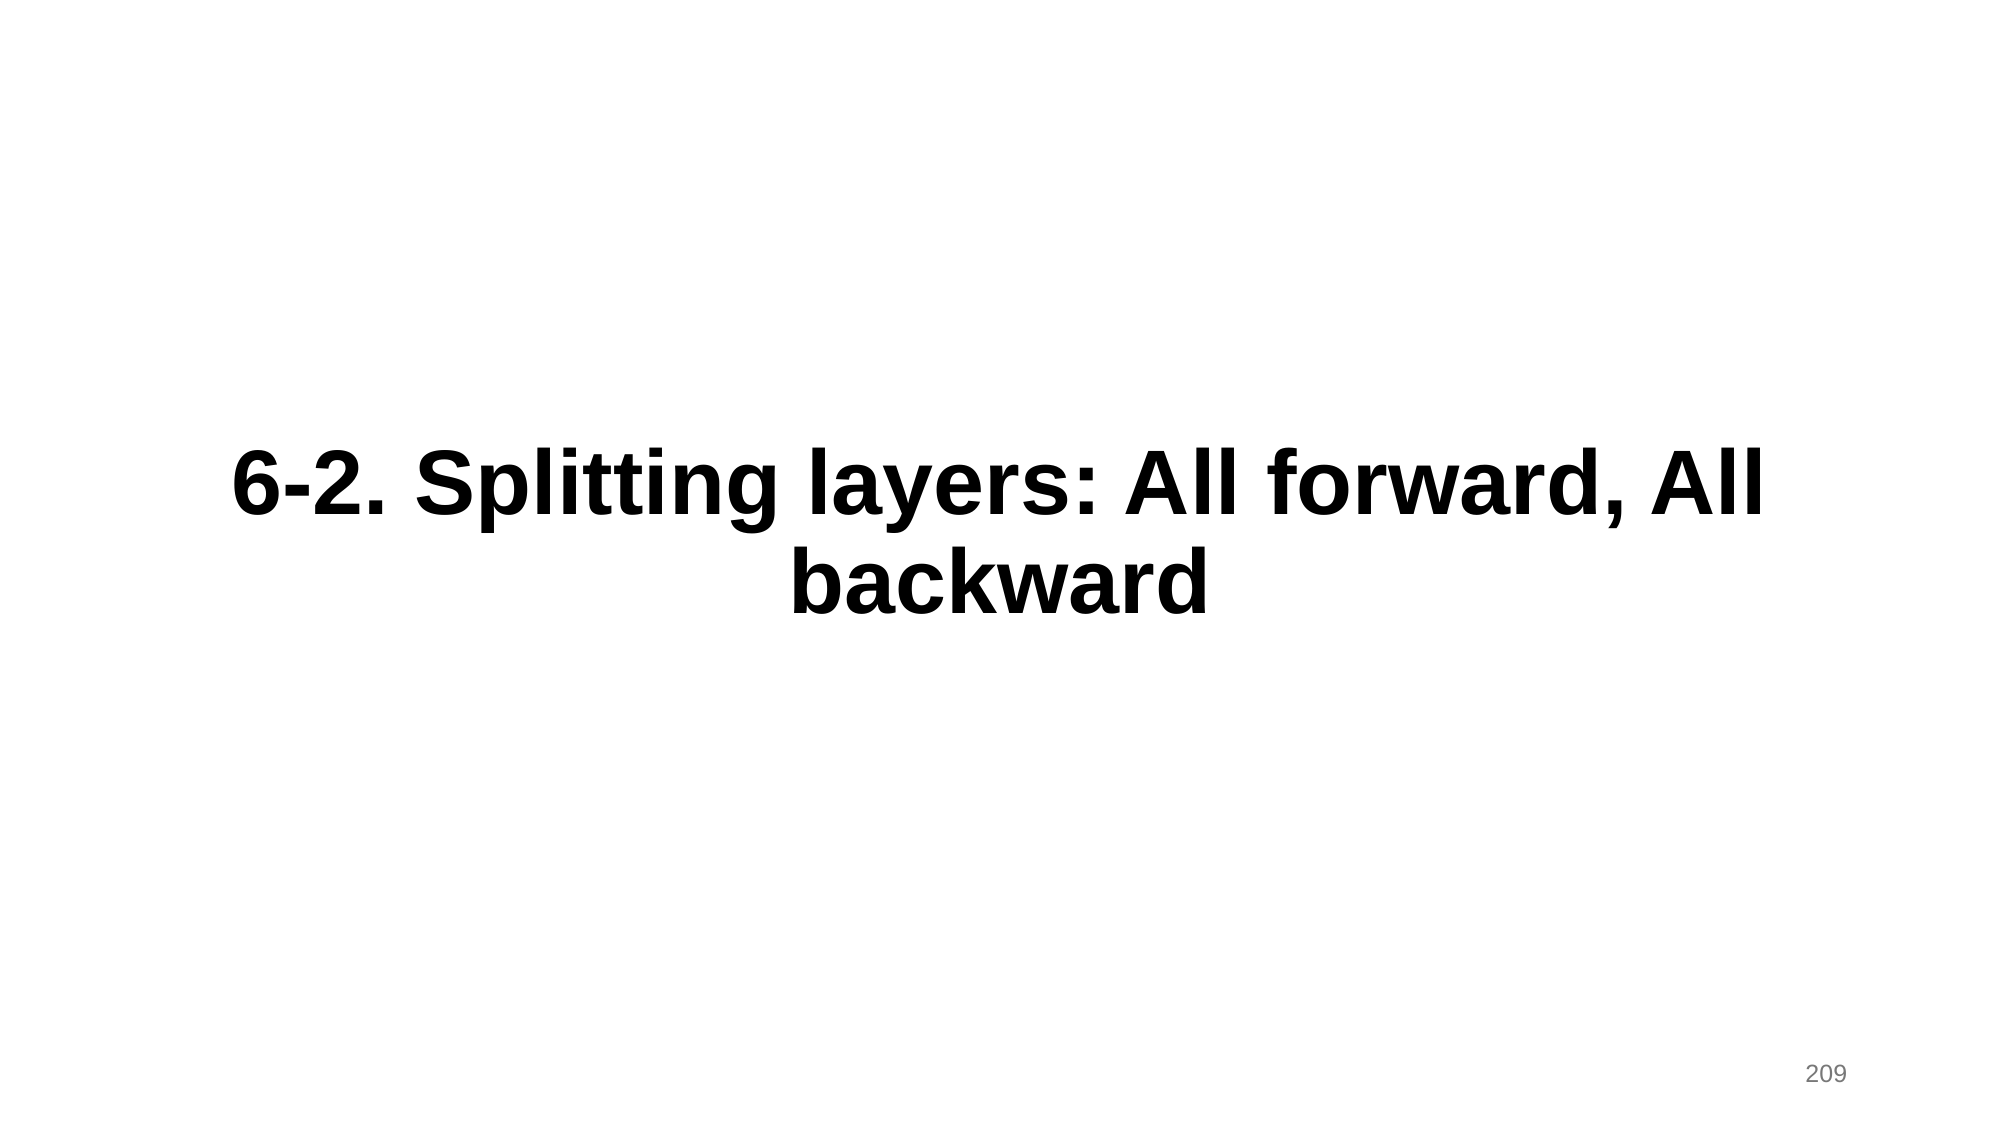

6-2. Splitting layers: All forward, All backward
209